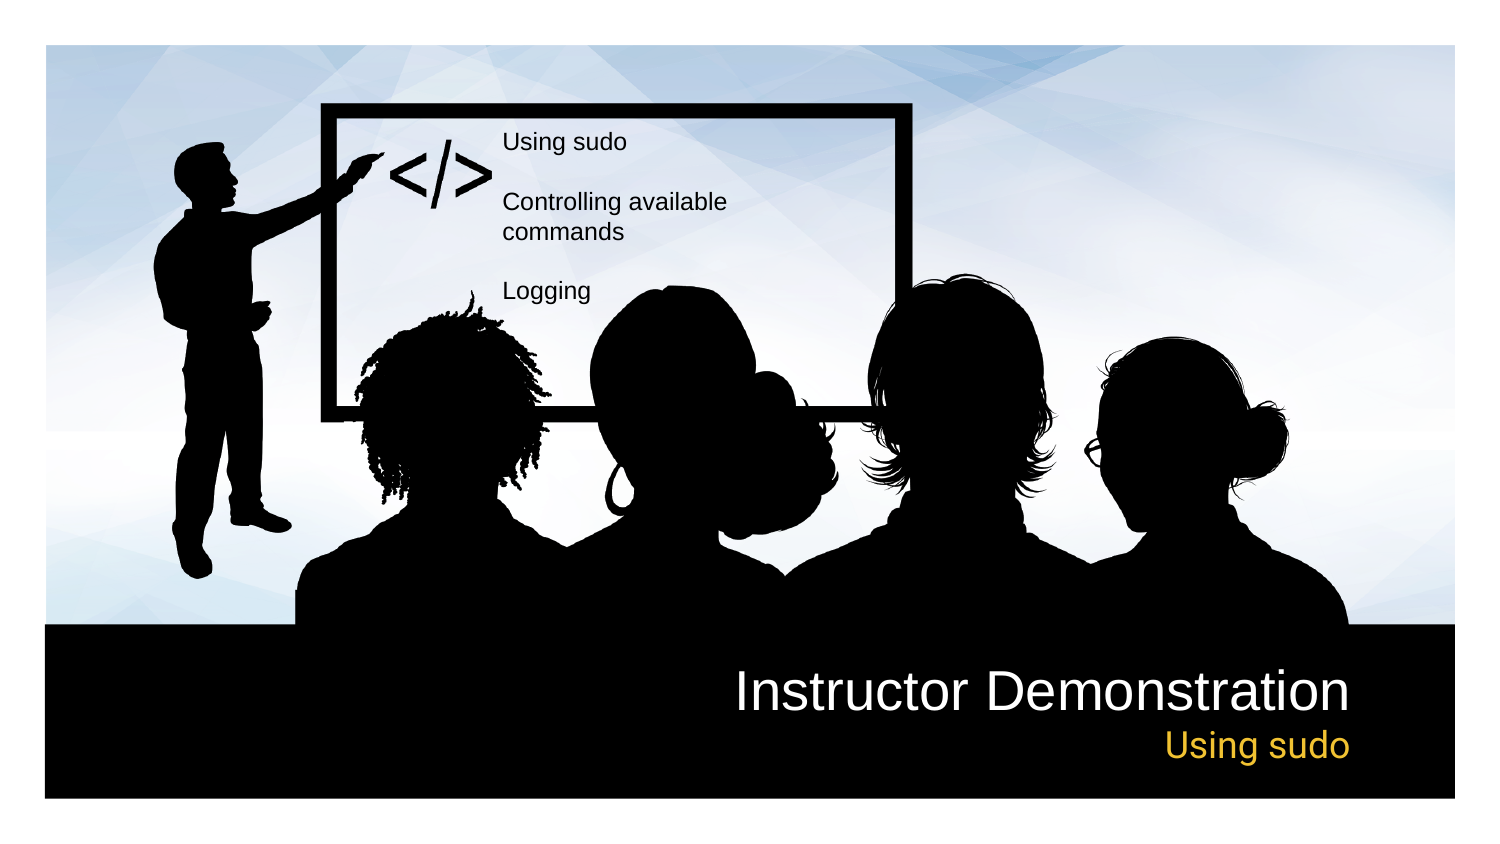

Using sudo

Controlling available
commands

Logging
# Using sudo